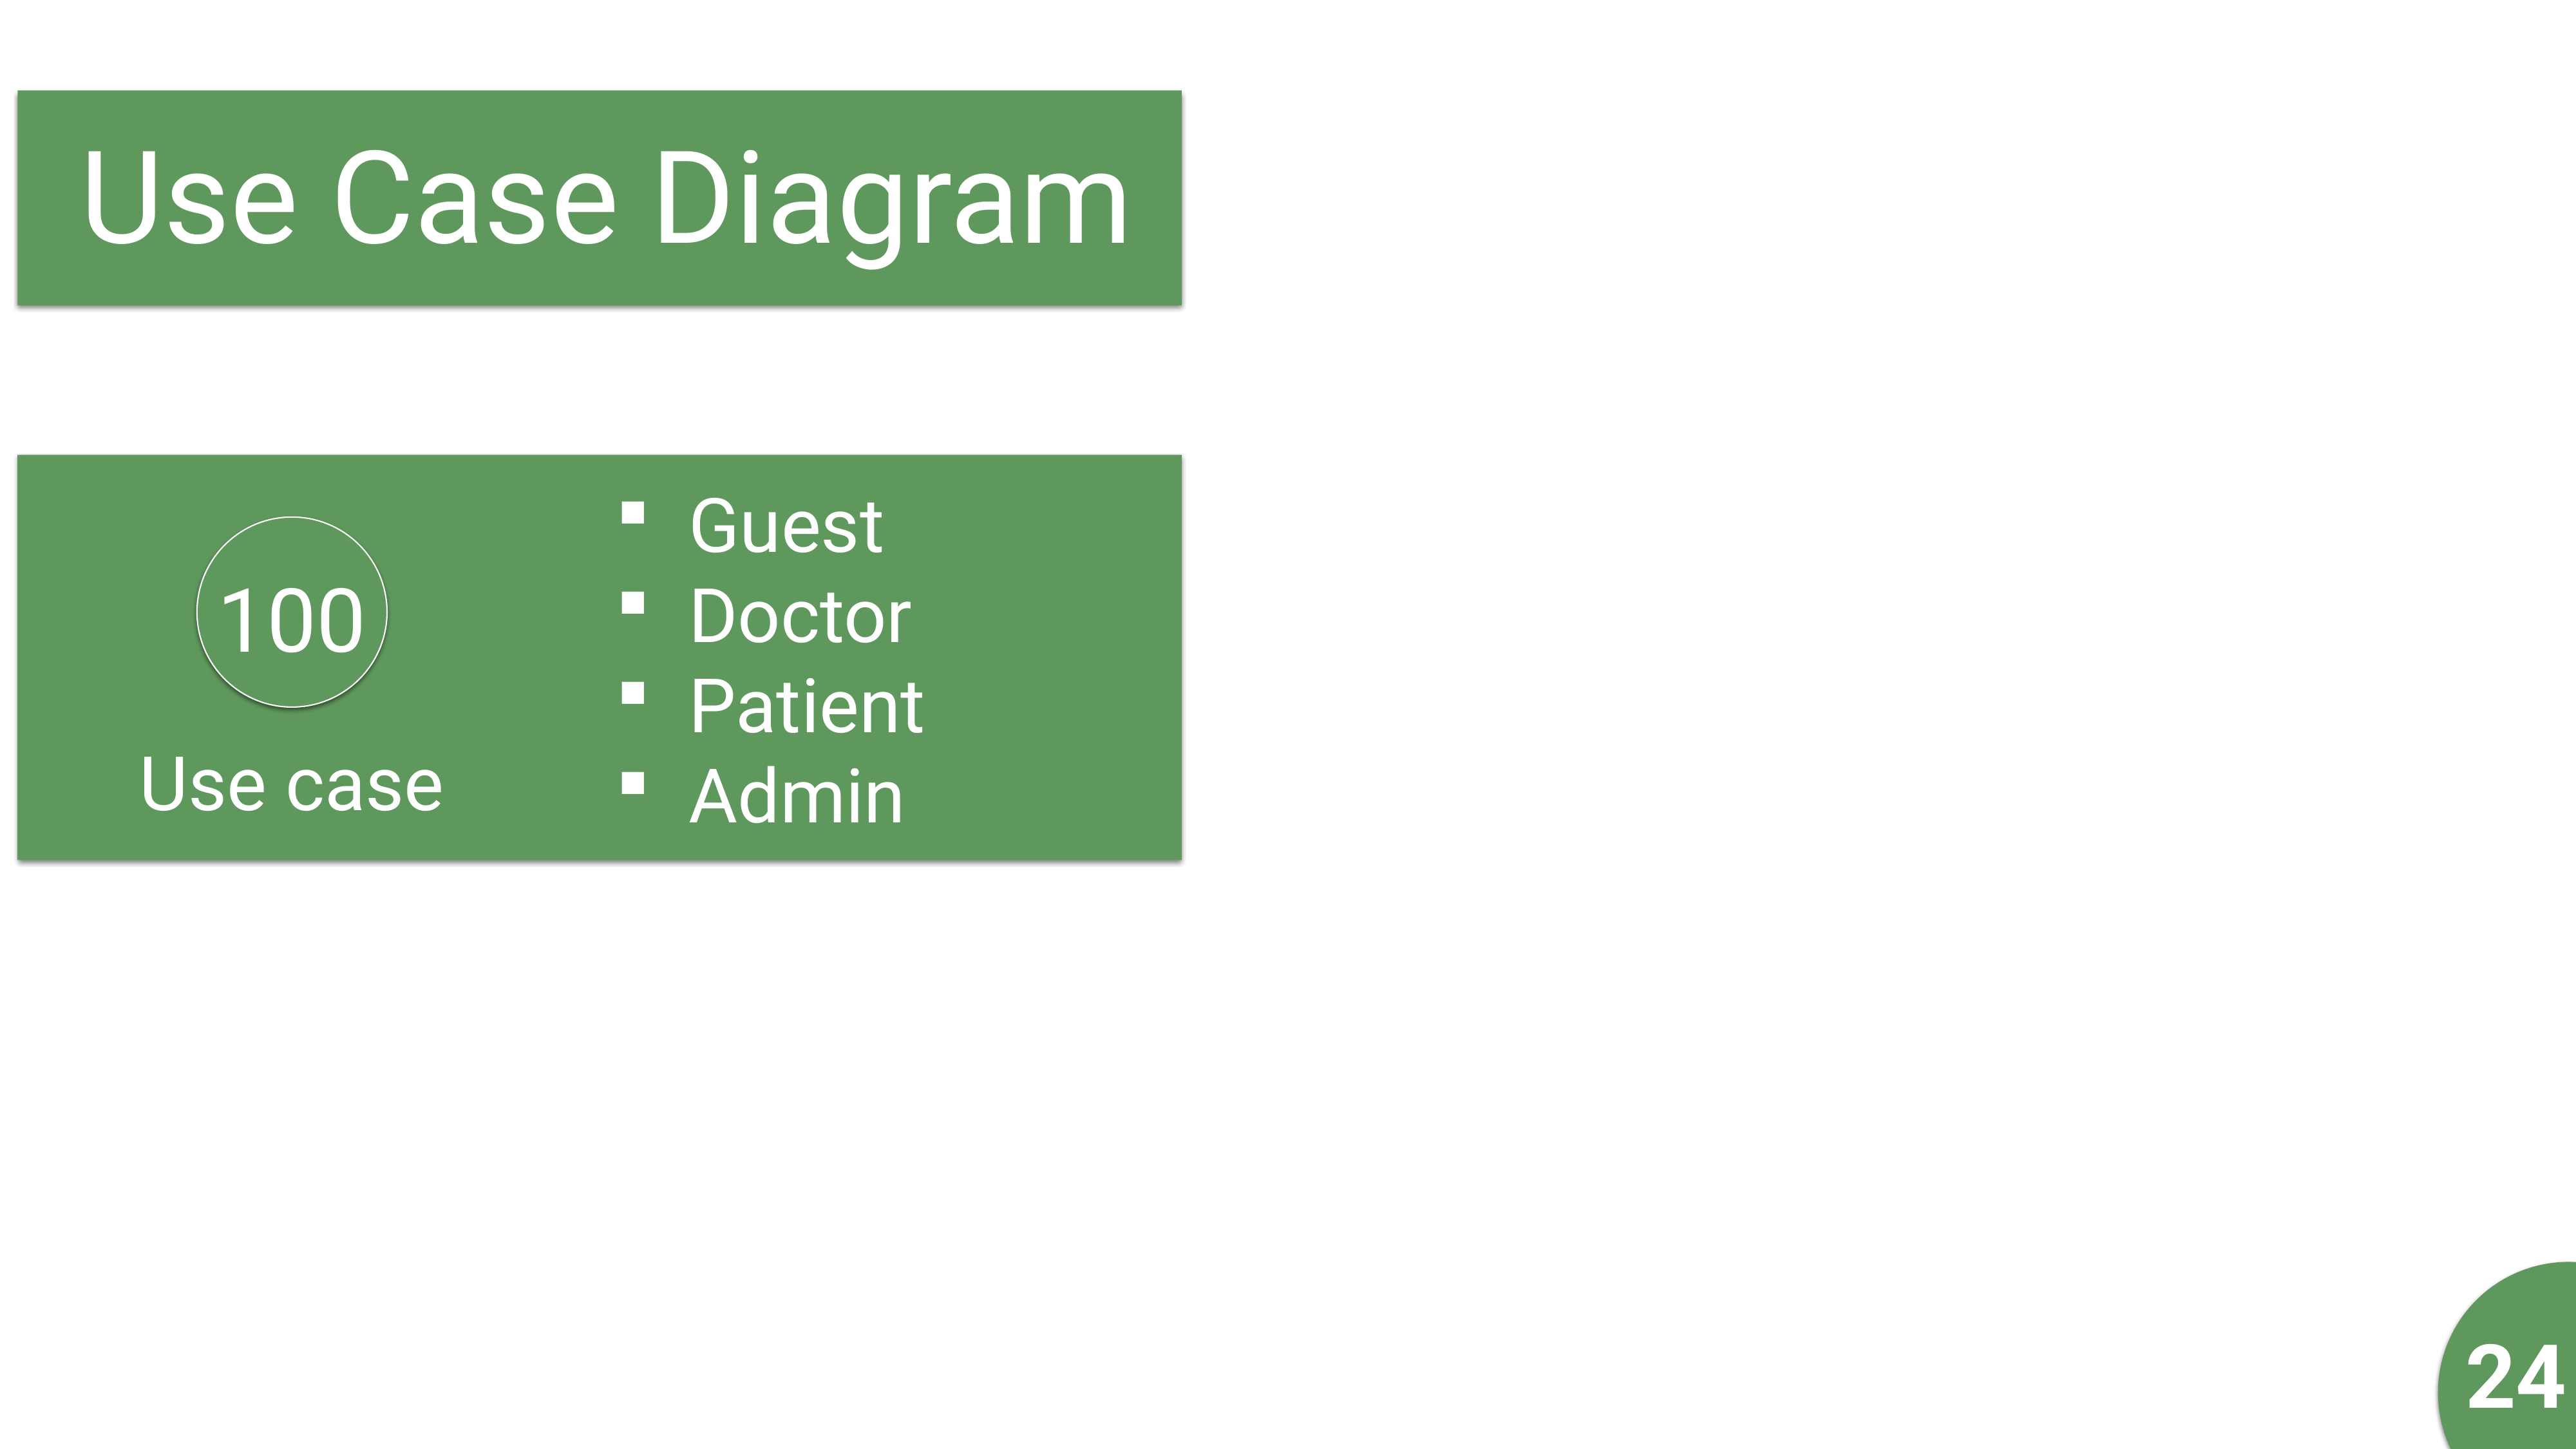

Use Case Diagram

Guest
Doctor
Patient
Admin

100
Use case

24